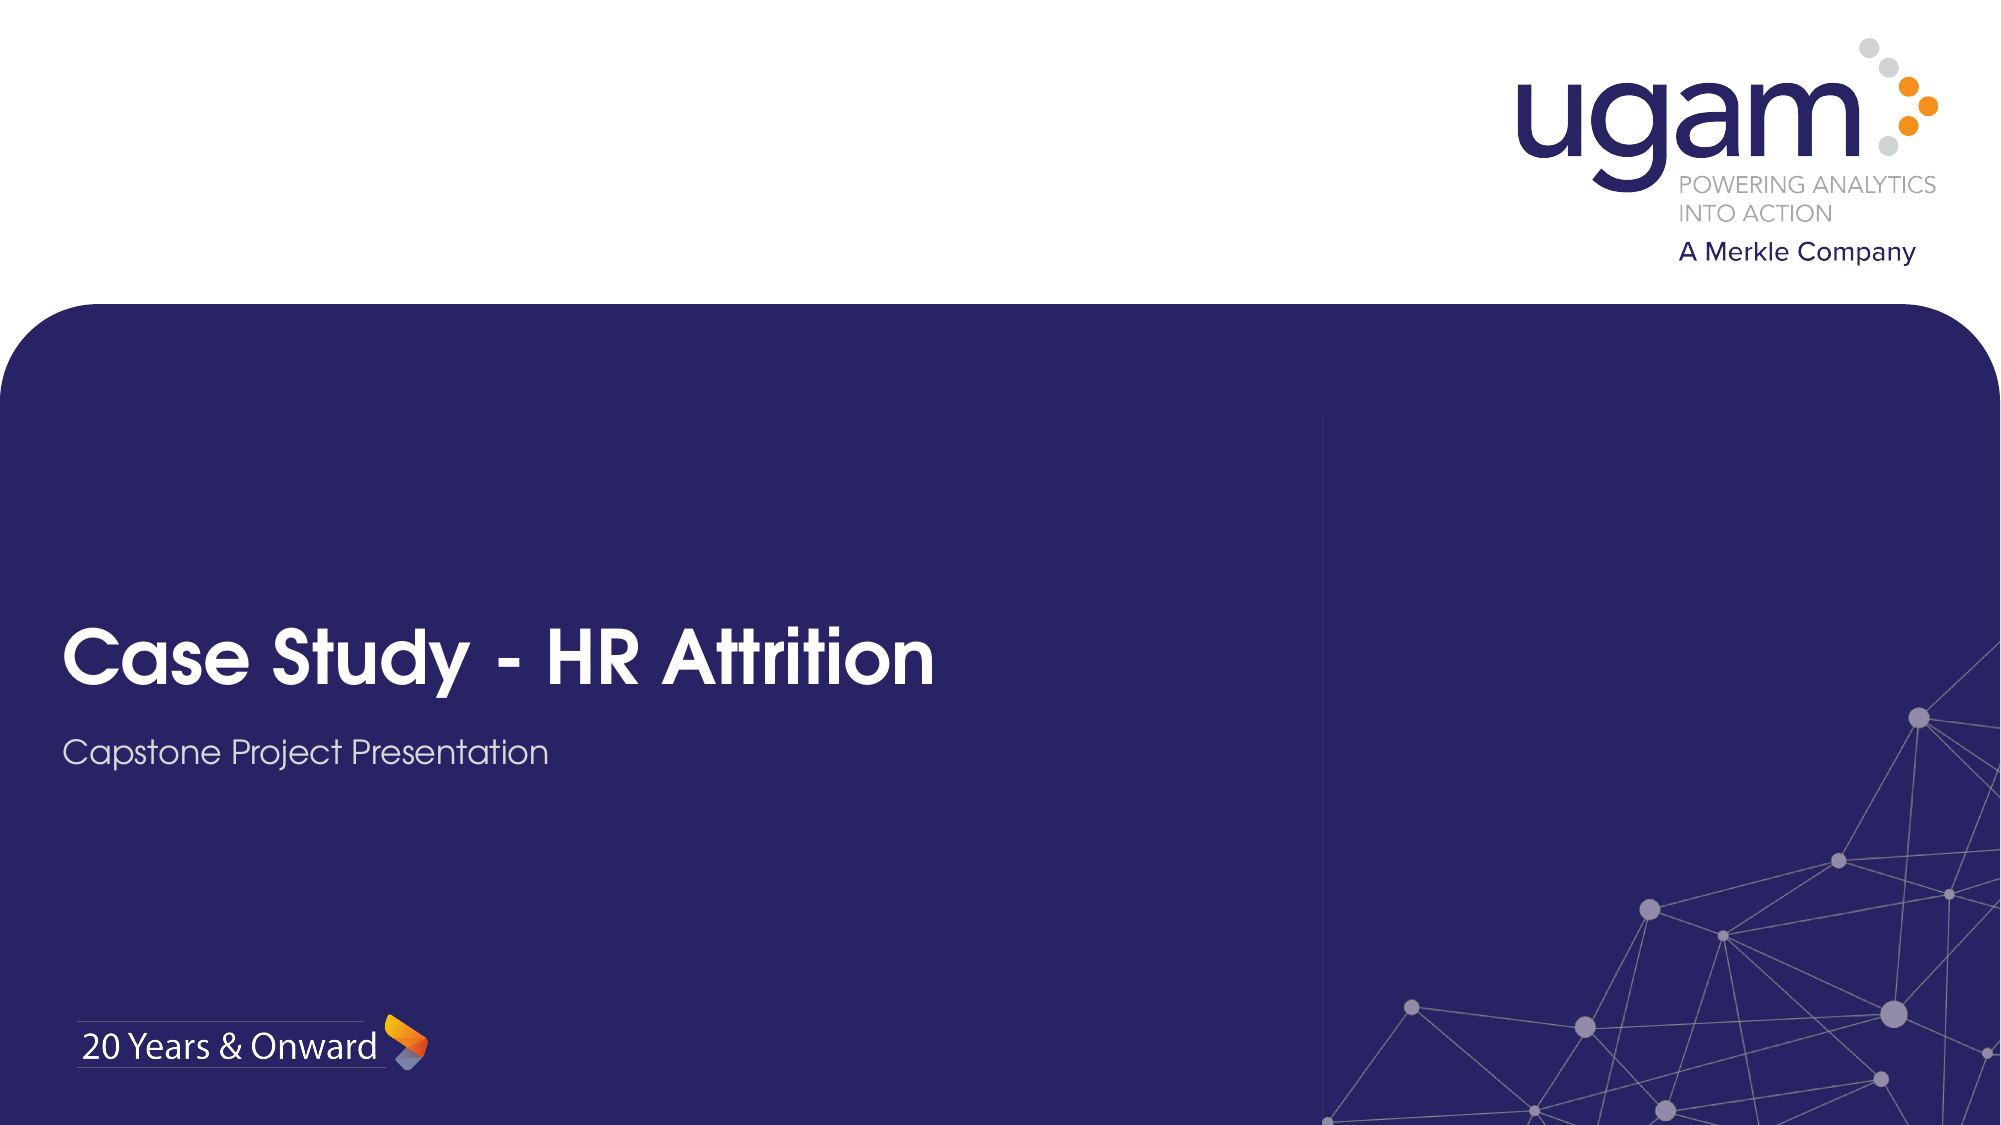

# Case Study - HR Attrition
Capstone Project Presentation